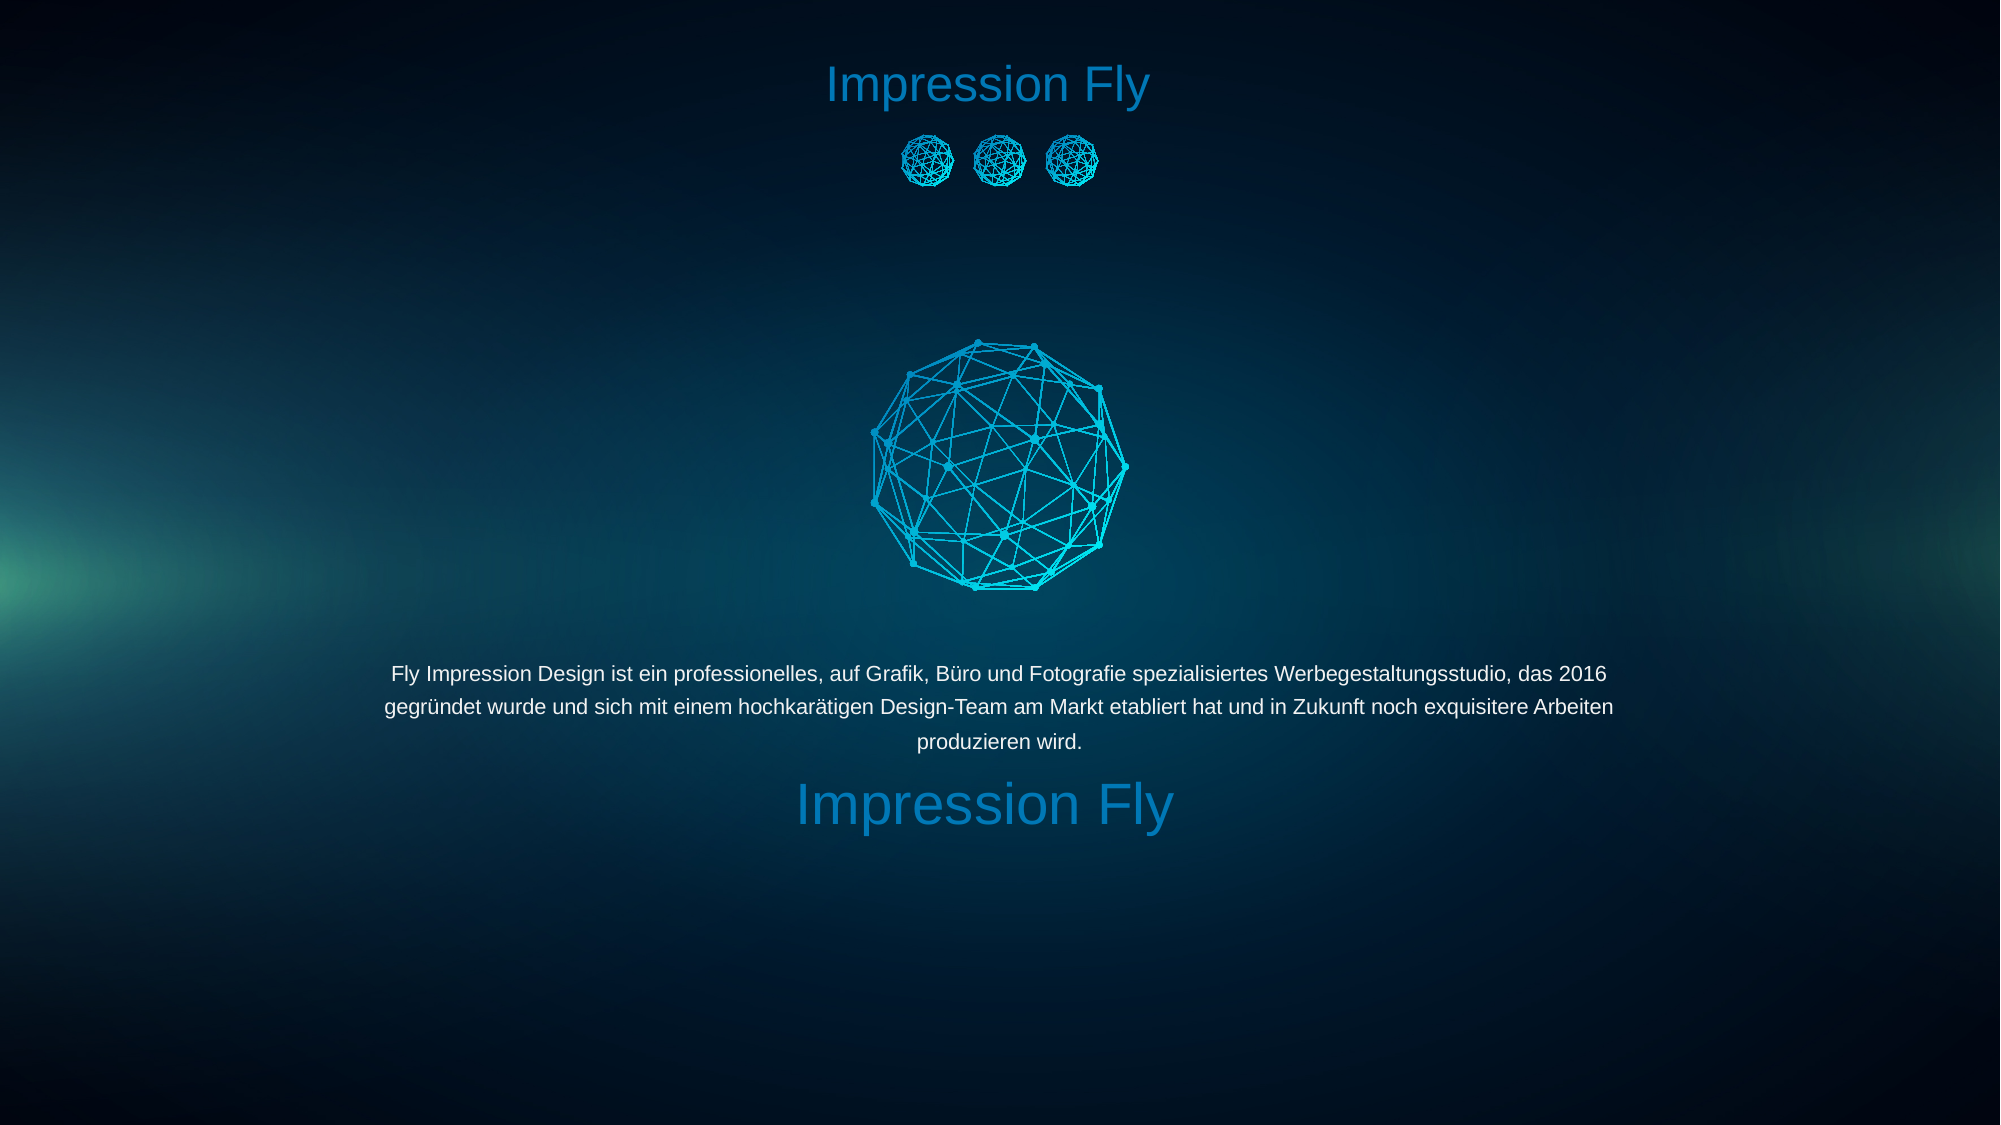

Impression Fly

Fly Impression Design ist ein professionelles, auf Grafik, Büro und Fotografie spezialisiertes Werbegestaltungsstudio, das 2016 gegründet wurde und sich mit einem hochkarätigen Design-Team am Markt etabliert hat und in Zukunft noch exquisitere Arbeiten produzieren wird.
Impression Fly